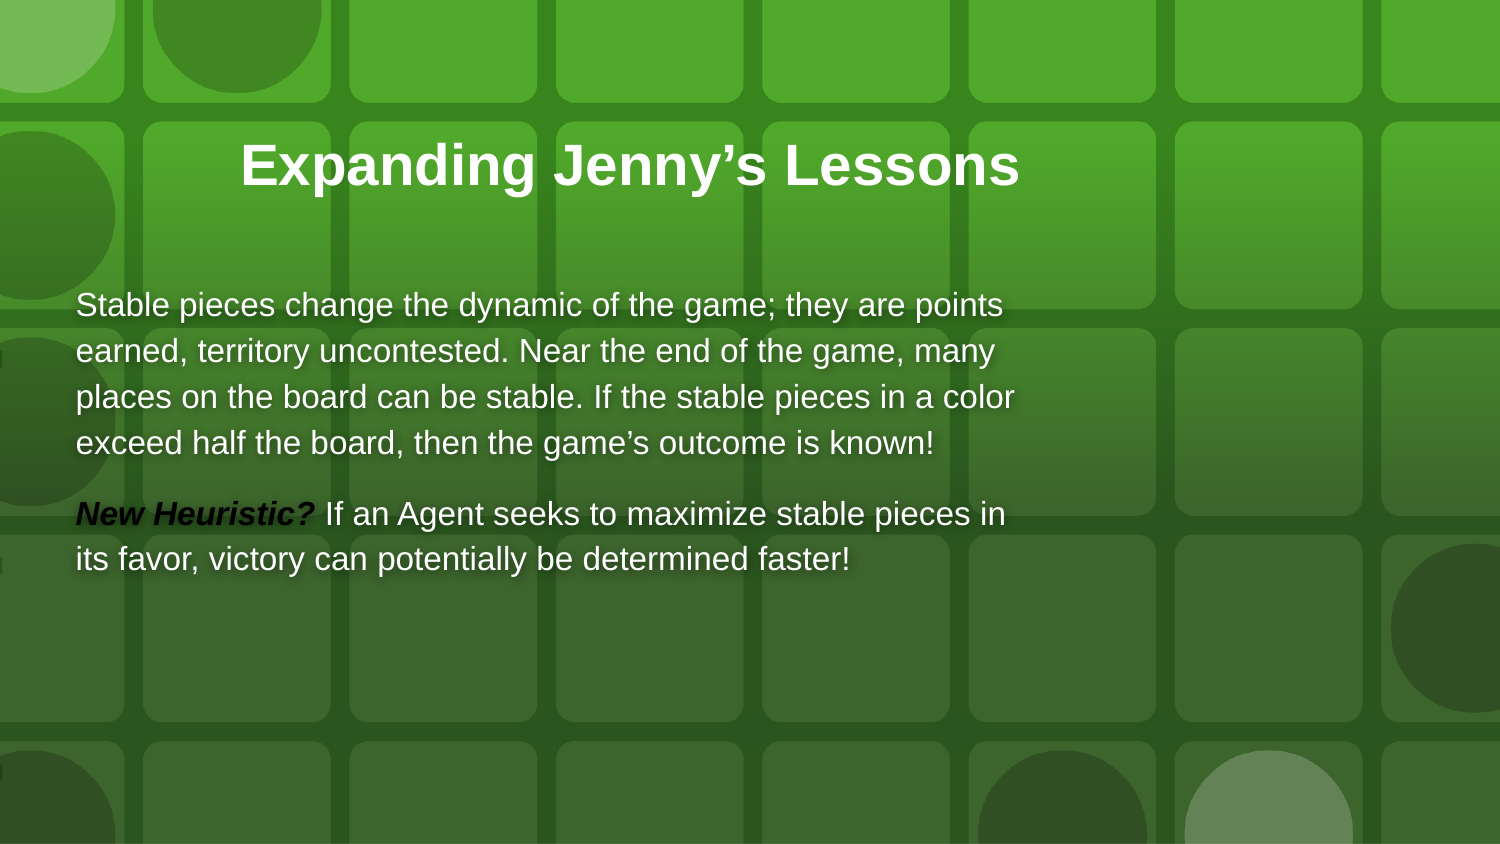

Expanding Jenny’s Lessons
Stable pieces change the dynamic of the game; they are points earned, territory uncontested. Near the end of the game, many places on the board can be stable. If the stable pieces in a color exceed half the board, then the game’s outcome is known!
New Heuristic? If an Agent seeks to maximize stable pieces in its favor, victory can potentially be determined faster!